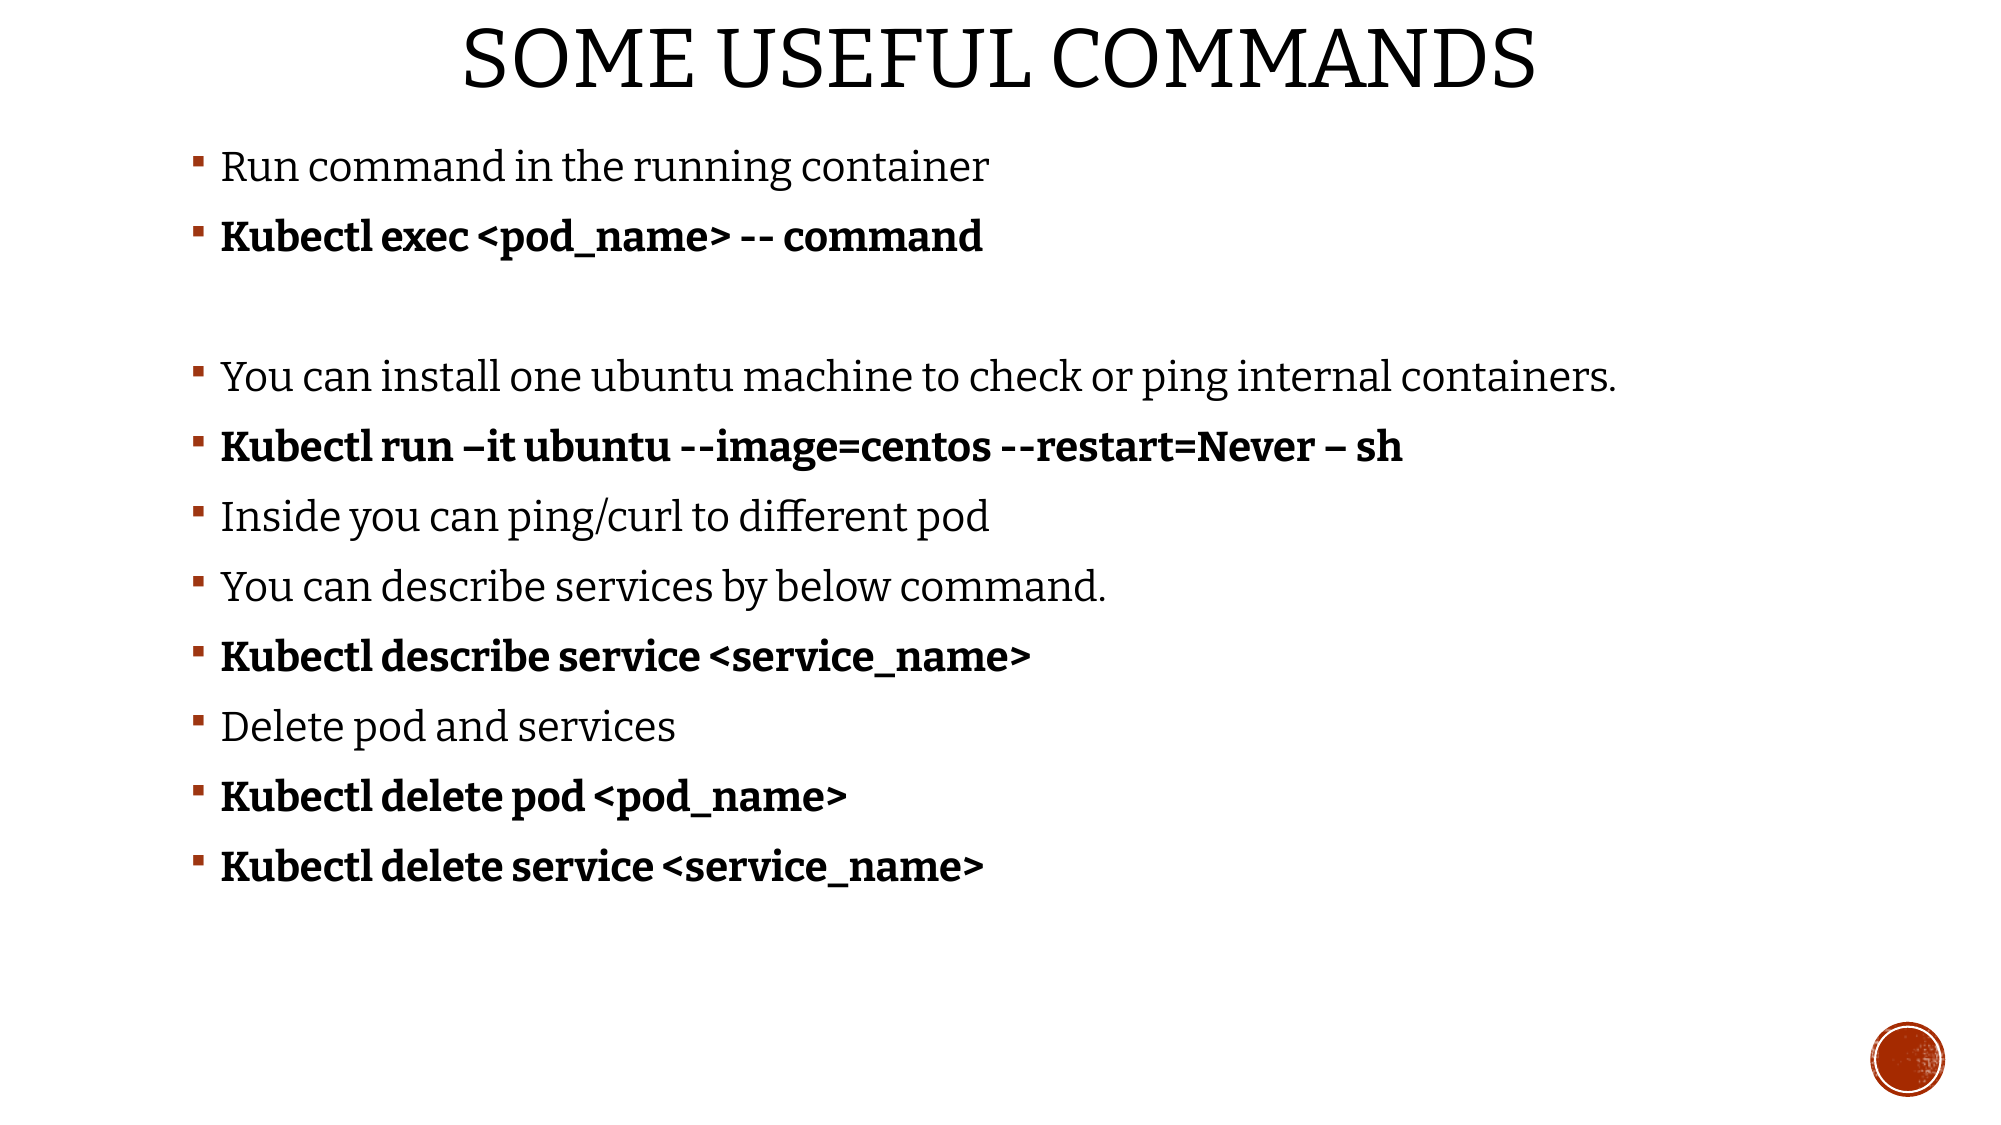

# Some useful commands
Run command in the running container
Kubectl exec <pod_name> -- command

You can install one ubuntu machine to check or ping internal containers.
Kubectl run –it ubuntu --image=centos --restart=Never – sh
Inside you can ping/curl to different pod
You can describe services by below command.
Kubectl describe service <service_name>
Delete pod and services
Kubectl delete pod <pod_name>
Kubectl delete service <service_name>